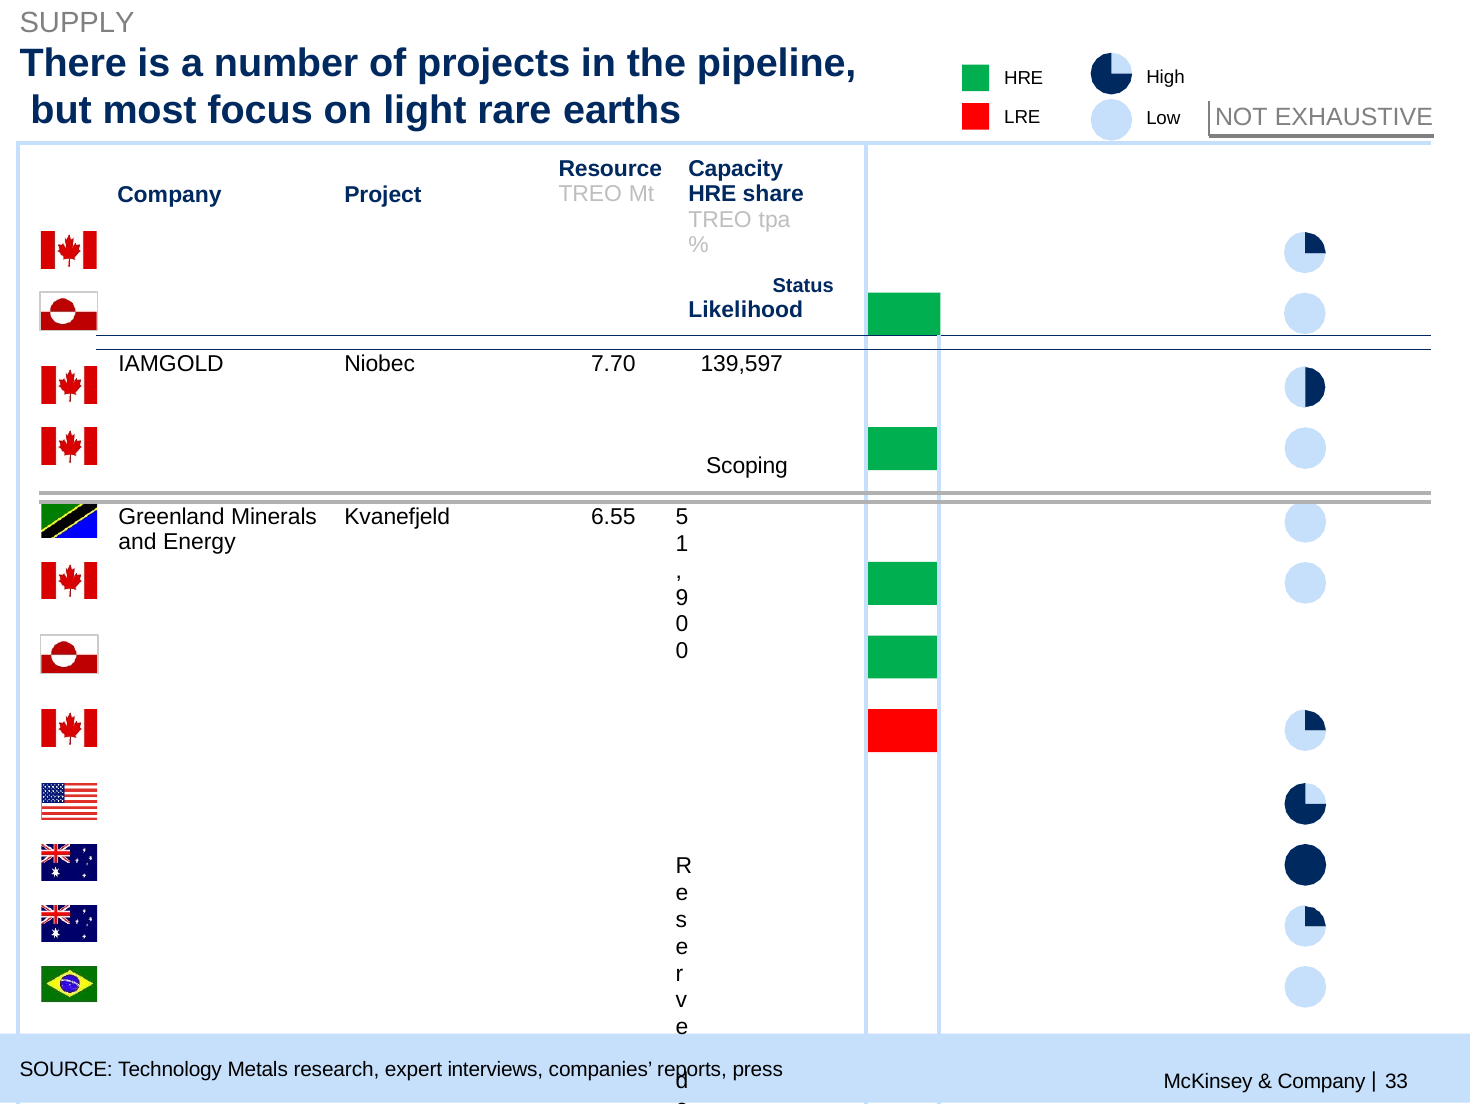

SUPPLY
# There is a number of projects in the pipeline,  but most focus on light rare earths

High
HRE
LRE

NOT EXHAUSTIVE

Low
|  |  | Company | Project | Resource TREO Mt | Capacity HRE share TREO tpa % Status Likelihood |  |  |
| --- | --- | --- | --- | --- | --- | --- | --- |
|  |  |  |  |  |  |  |  |
|  |  | IAMGOLD | Niobec | 7.70 | 139,597 1.76 Scoping |  |  |
|  |  |  |  |  |  |  |  |
|  |  |  |  |  |  |  |  |
|  |  | Greenland Minerals and Energy | Kvanefjeld | 6.55 | 51,900 11.80 Reserve devpt. |  |  |
|  |  |  |  |  |  |  |  |
|  |  | Avalon Rare Metals | Nechalacho | 5.64 | 8,504 13.84 Feasibility |  |  |
|  |  |  |  |  |  |  |  |
|  |  |  |  |  |  |  |  |
|  |  | Commerce Resources | Eldor | 4.69 | 50,743 4.04 Reserve devpt. |  |  |
|  |  |  |  |  |  |  |  |
|  |  | Peak Resources | Ngualla | 3.82 | 93,519 1.99 Reserve devpt. |  |  |
|  |  |  |  |  |  |  |  |
|  |  |  |  |  |  |  |  |
|  |  | Geomega Resources | Montviel | 3.65 | 105,903 1.71 Reserve devpt. |  |  |
|  |  |  |  |  |  |  |  |
|  |  | Greenland Minerals and Energy | Sørensen | 2.66 | N/A 11.72 TBD |  |  |
|  |  |  |  |  |  |  |  |
|  |  | Quest Rare Minerals | Strange Lake | 2.10 | 10,652 39.03 Pre-feasibility |  |  |
|  |  |  |  |  |  |  |  |
|  |  | Molycorp | Mountain Pass | 2.07 | 40,301 0.60 Pre-production |  |  |
|  |  |  |  |  |  |  |  |
|  |  |  |  |  |  |  |  |
|  |  | Lynas Corporation | Mount Weld CLD | 1.45 | 22,165 2.85 Pre-production |  |  |
|  |  |  |  |  |  |  |  |
|  |  |  |  |  |  |  |  |
|  |  | Arafura Resources | Nolans Bore | 1.24 | 19,298 3.34 Pre-feasibility |  |  |
|  |  |  |  |  |  |  |  |
|  |  |  |  |  |  |  |  |
|  |  | MBAC Fertilizer | Araxá | 1.19 | 13,154 2.67 Reserve devpt. |  |  |
|  |  |  |  |  |  |  |  |

McKinsey & Company | 33
SOURCE: Technology Metals research, expert interviews, companies’ reports, press